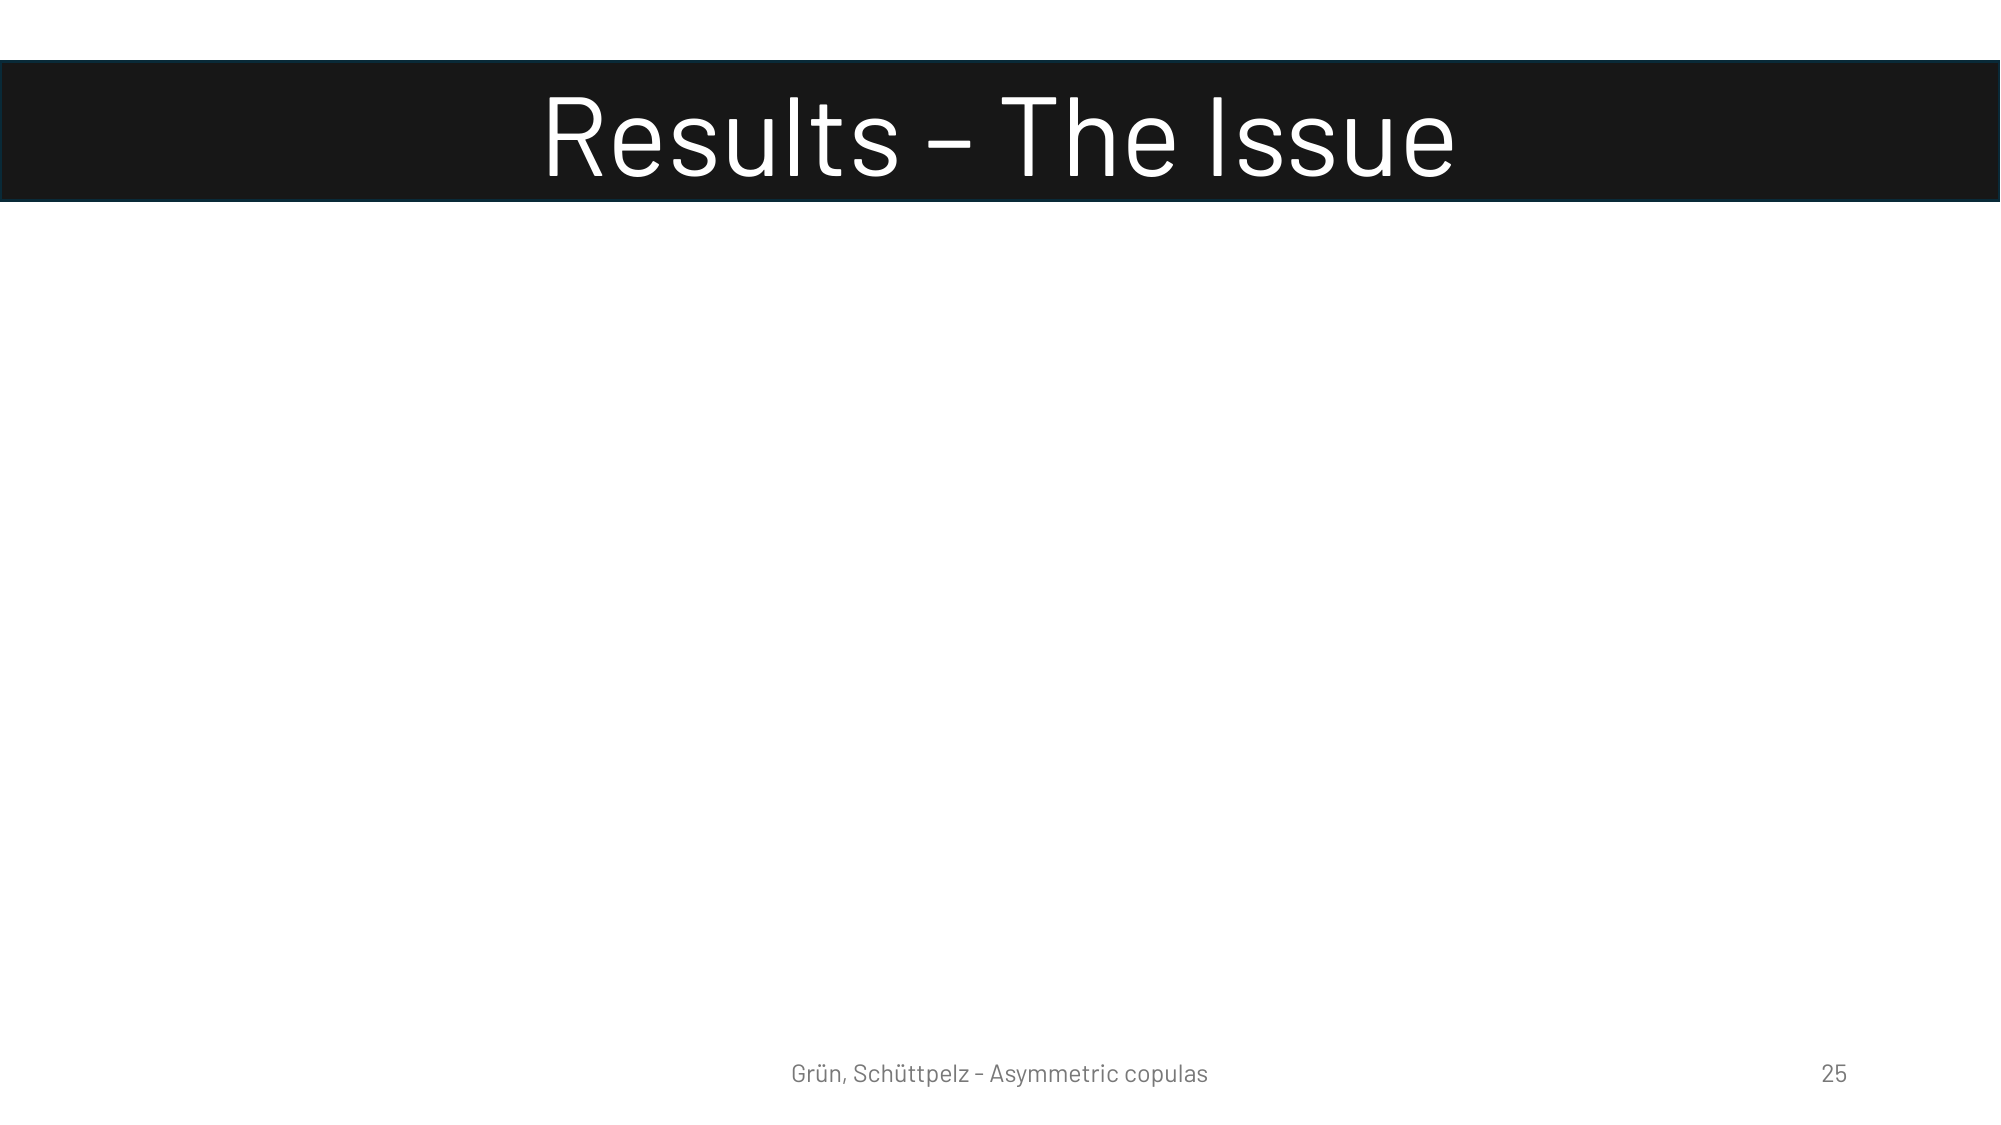

Results – The Issue
Grün, Schüttpelz - Asymmetric copulas
25